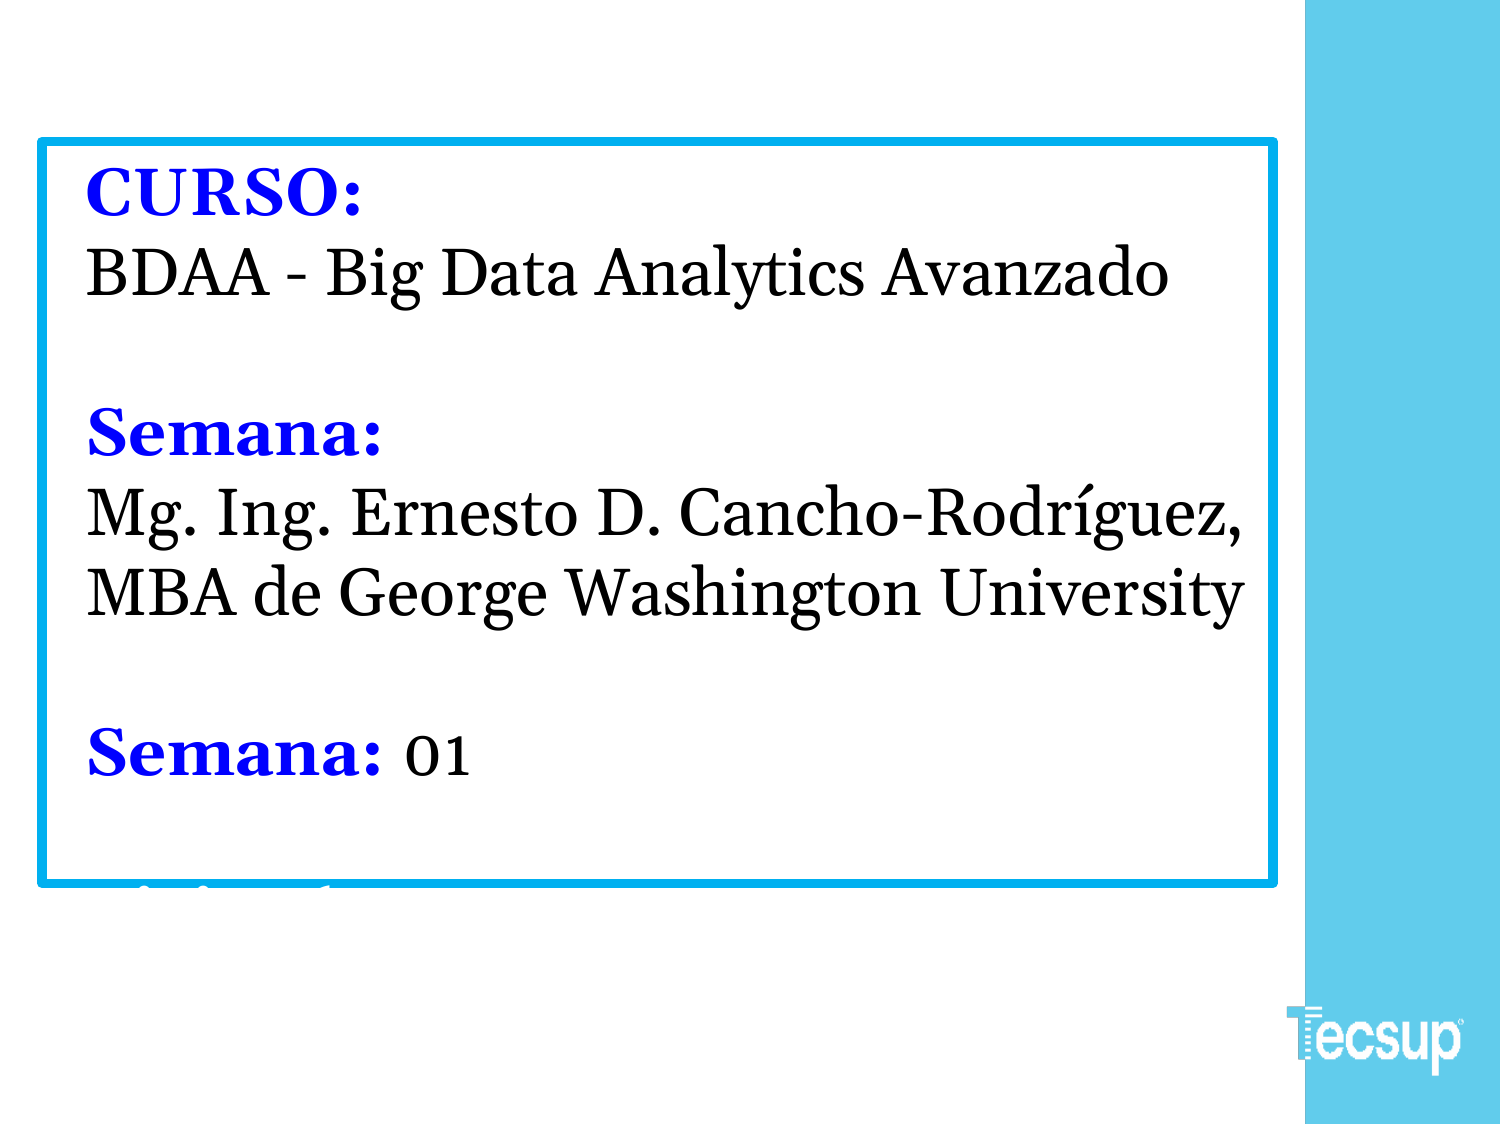

CURSO:
BDAA - Big Data Analytics Avanzado

Semana:
Mg. Ing. Ernesto D. Cancho-Rodríguez, MBA de George Washington University

Semana: 01

Inicio: 6:00 PM